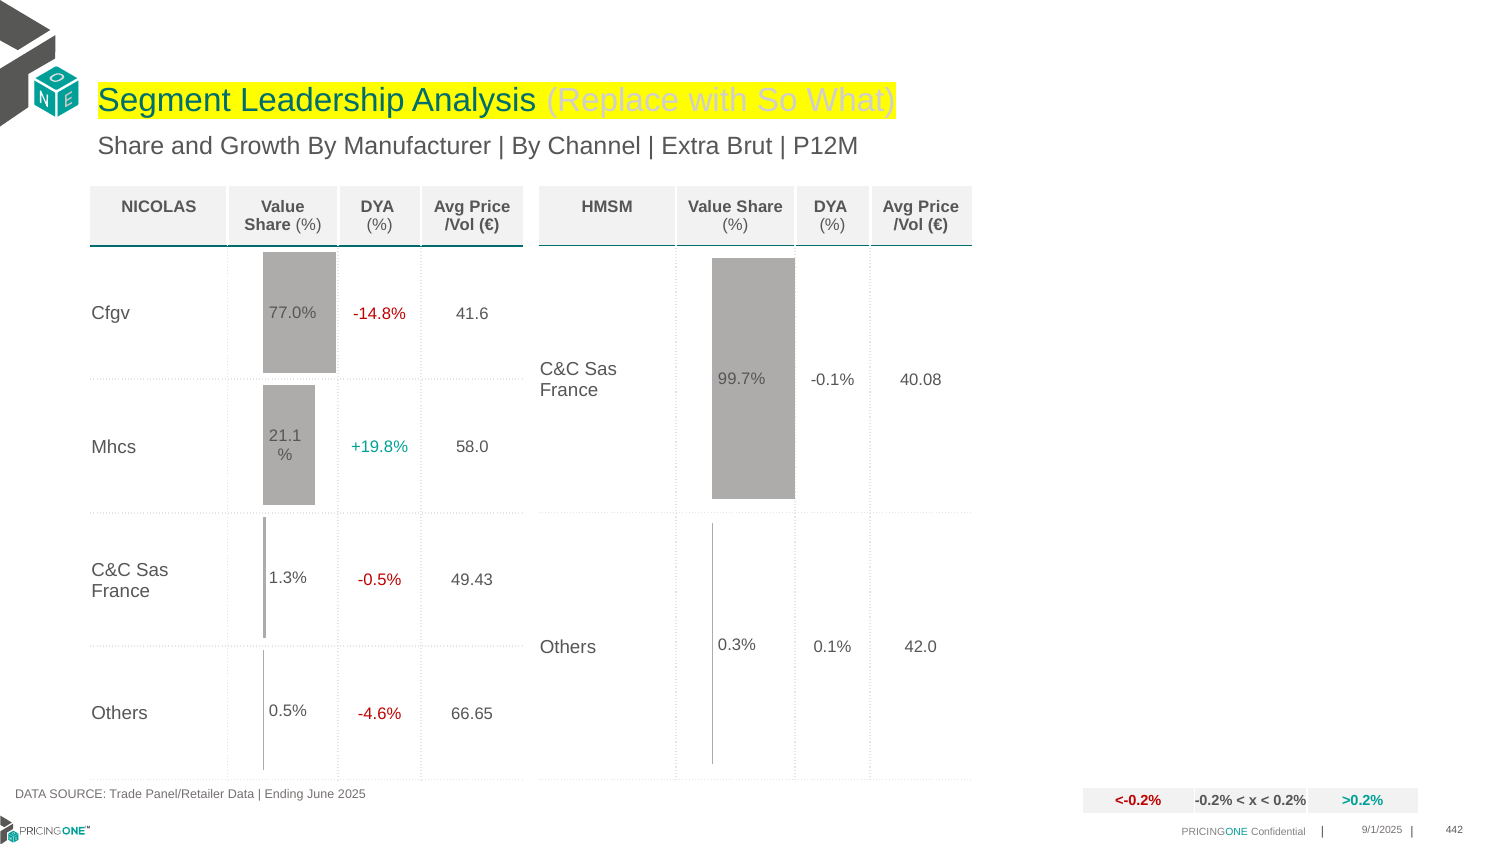

# Segment Leadership Analysis (Replace with So What)
Share and Growth By Manufacturer | By Channel | Extra Brut | P12M
| NICOLAS | Value Share (%) | DYA (%) | Avg Price /Vol (€) |
| --- | --- | --- | --- |
| Cfgv |  | -14.8% | 41.6 |
| Mhcs |  | +19.8% | 58.0 |
| C&C Sas France |  | -0.5% | 49.43 |
| Others |  | -4.6% | 66.65 |
| HMSM | Value Share (%) | DYA (%) | Avg Price /Vol (€) |
| --- | --- | --- | --- |
| C&C Sas France |  | -0.1% | 40.08 |
| Others |  | 0.1% | 42.0 |

### Chart

| Category | Extra Brut | HMSM |
|---|---|
|  | 0.997369876657552 |

### Chart

| Category | Extra Brut | NICOLAS |
|---|---|
|  | 0.770229961342649 |
DATA SOURCE: Trade Panel/Retailer Data | Ending June 2025
| <-0.2% | -0.2% < x < 0.2% | >0.2% |
| --- | --- | --- |

9/1/2025
442